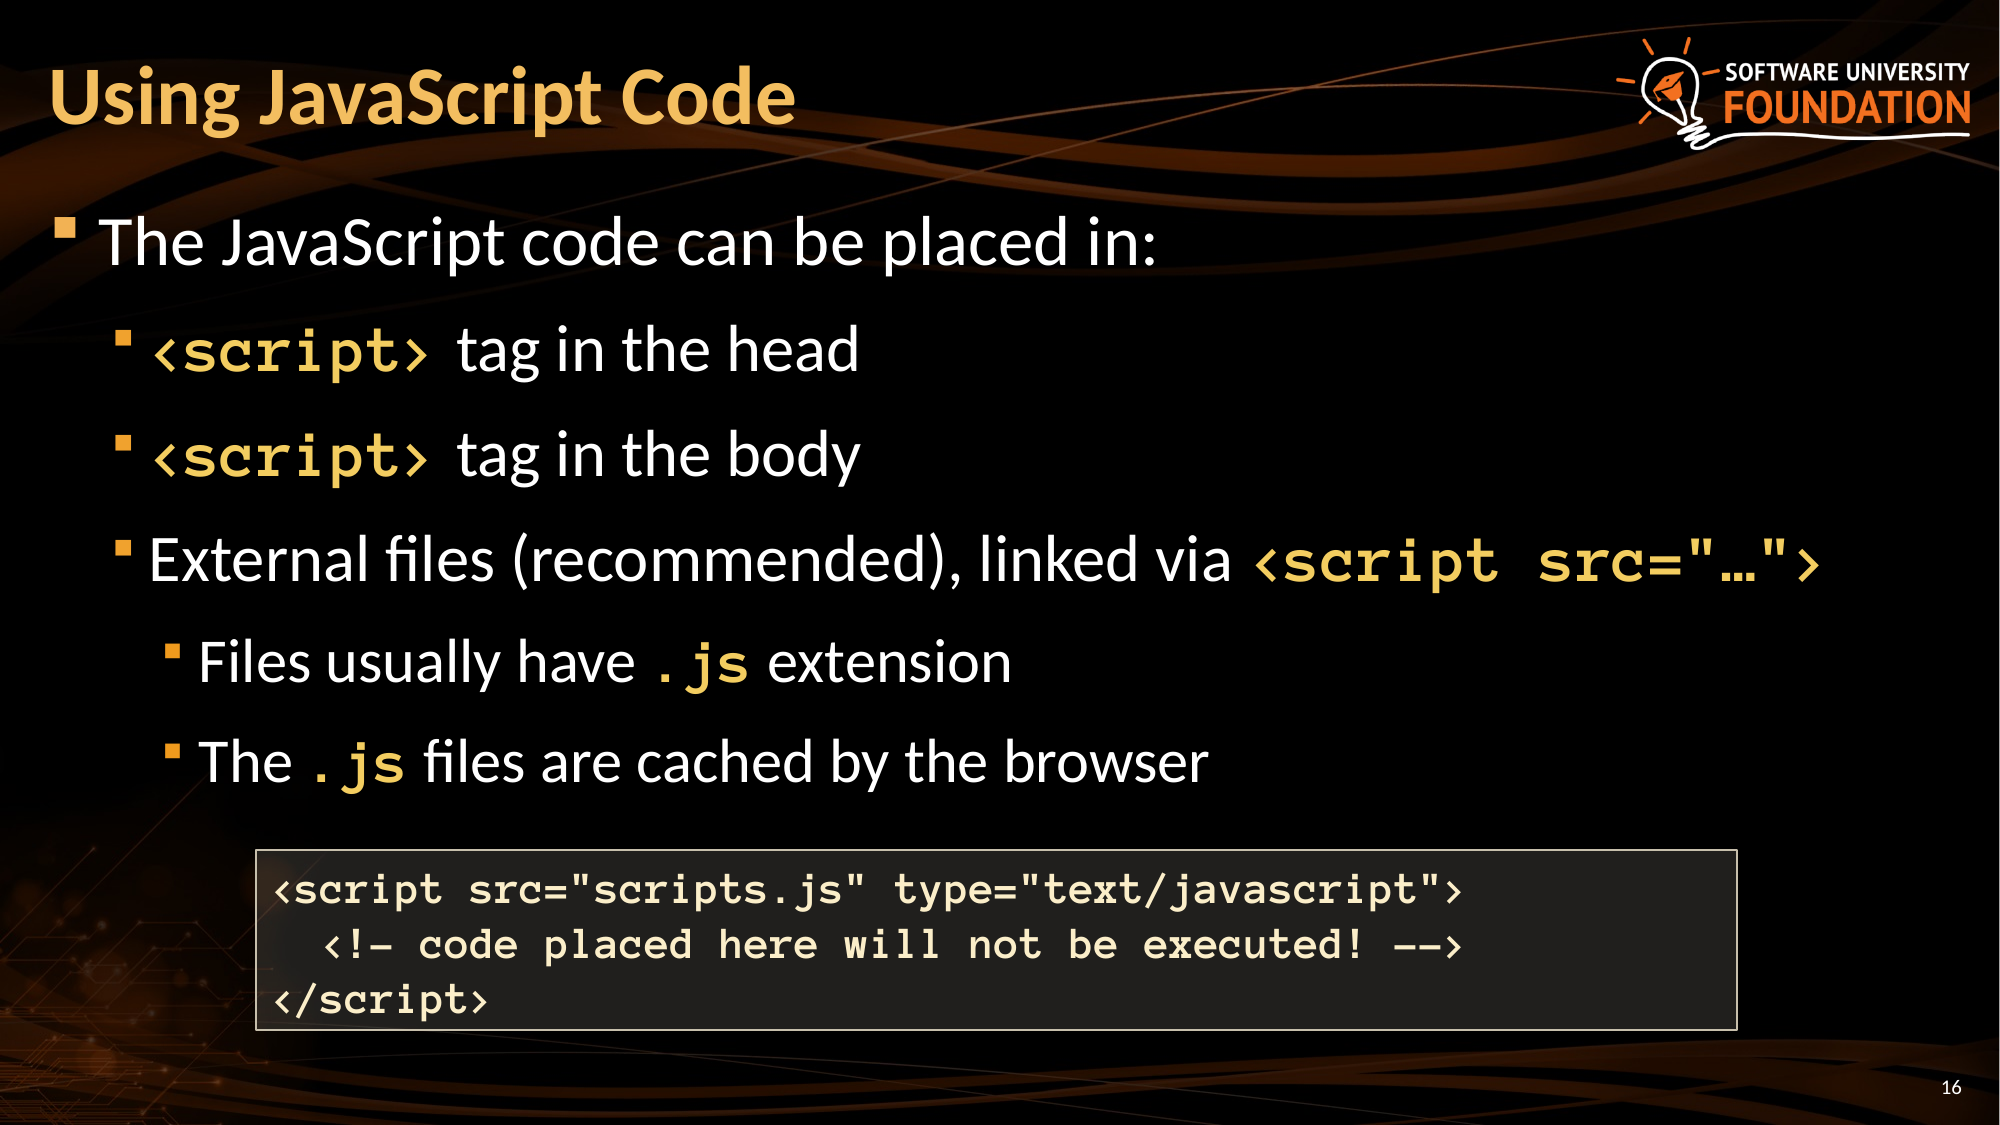

# Using JavaScript Code
The JavaScript code can be placed in:
<script> tag in the head
<script> tag in the body
External files (recommended), linked via <script src="…">
Files usually have .js extension
The .js files are cached by the browser
<script src="scripts.js" type="text/javascript">
  <!– code placed here will not be executed! -->
</script>
16